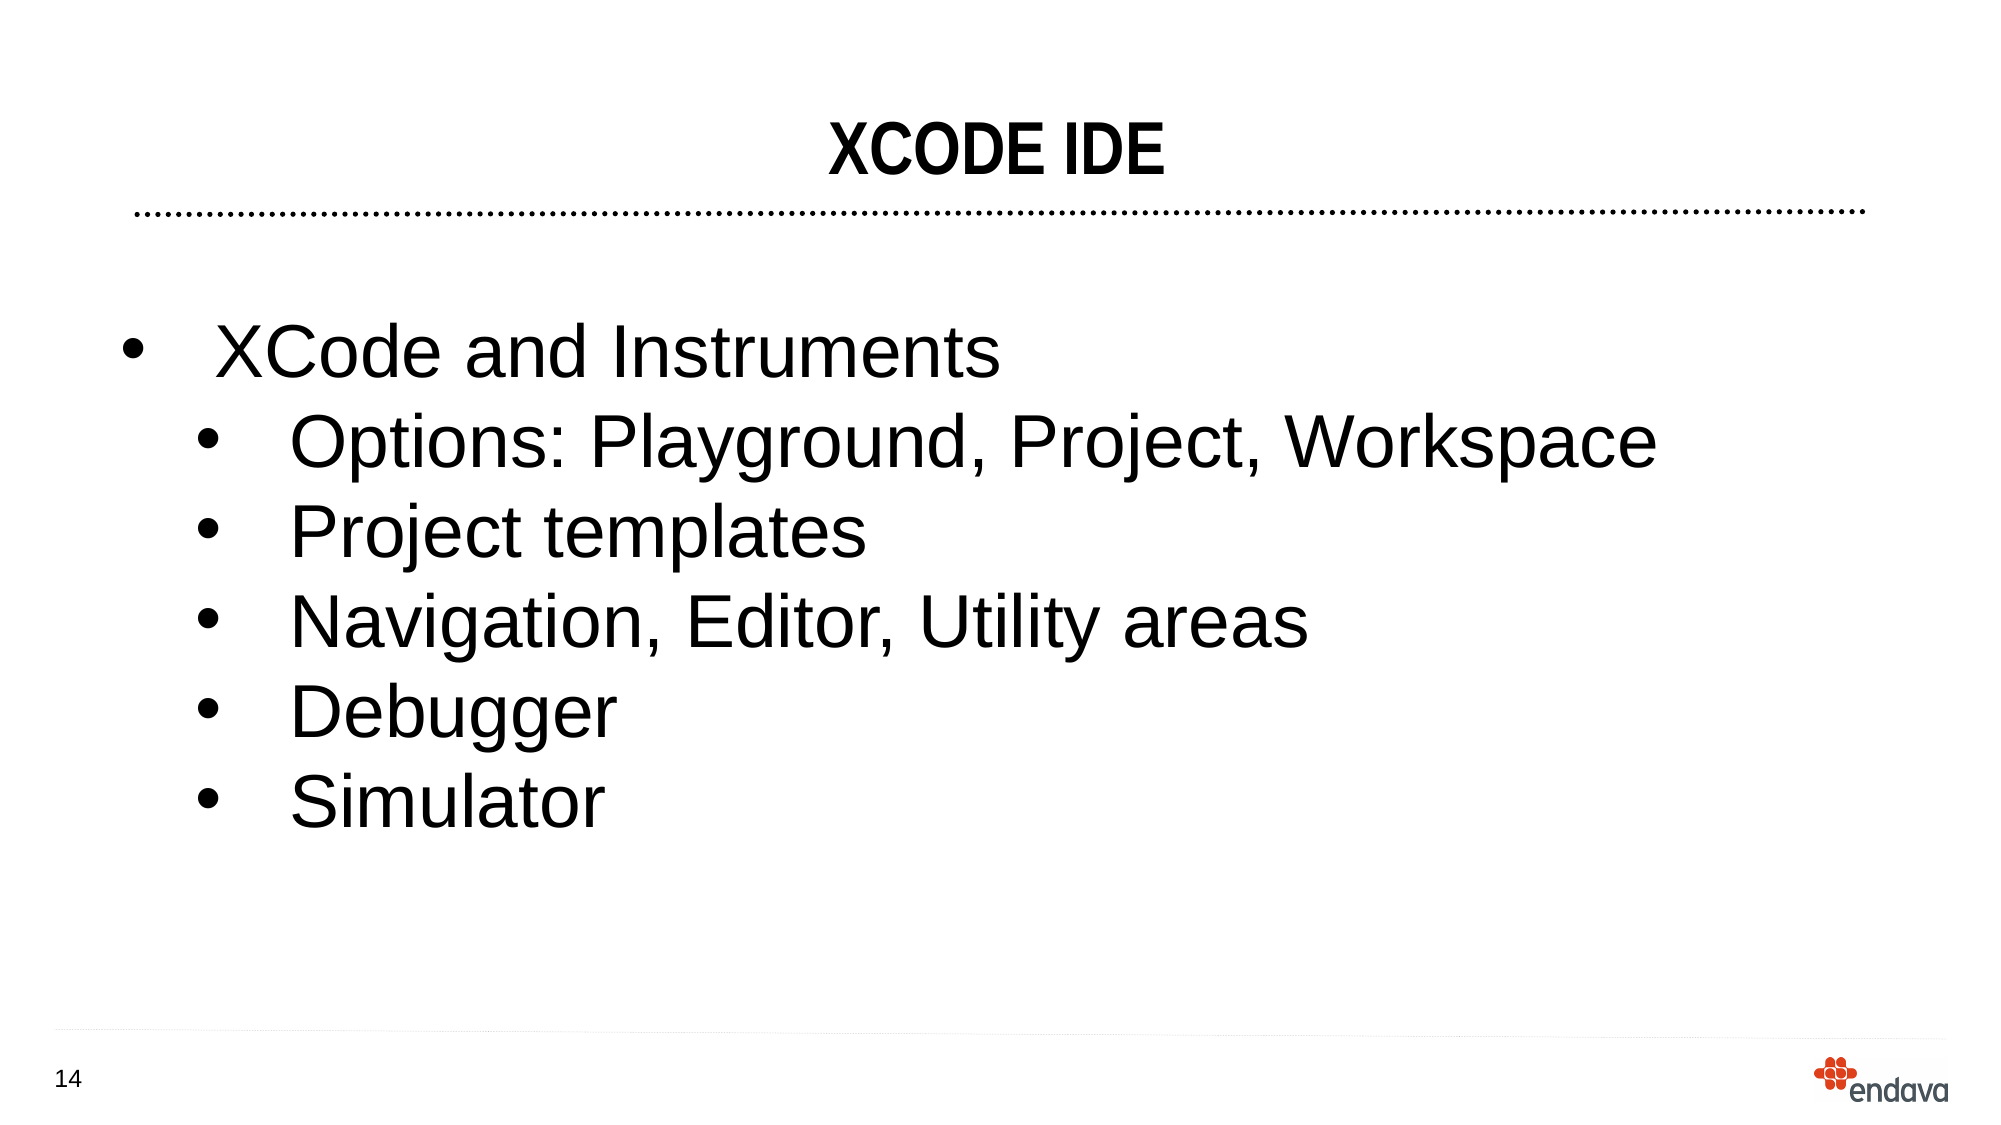

# XCODE IDE
XCode and Instruments
Options: Playground, Project, Workspace
Project templates
Navigation, Editor, Utility areas
Debugger
Simulator